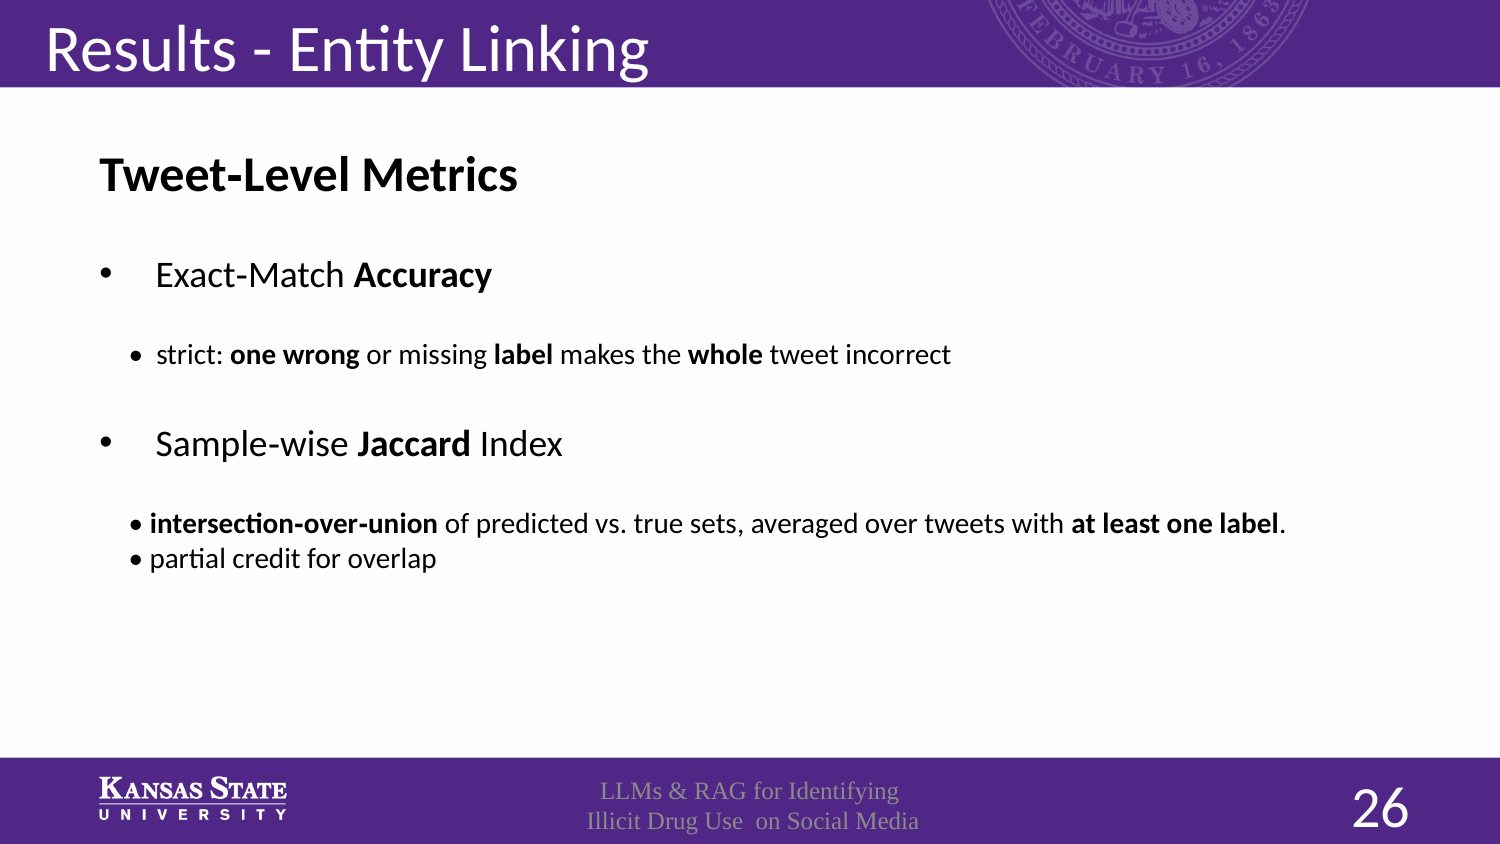

# Results - Entity Linking
Tweet‑Level Metrics

Exact‑Match Accuracy
 •  strict: one wrong or missing label makes the whole tweet incorrect

Sample‑wise Jaccard Index
 • intersection‑over‑union of predicted vs. true sets, averaged over tweets with at least one label.
 • partial credit for overlap
LLMs & RAG for Identifying
 Illicit Drug Use  on Social Media
26